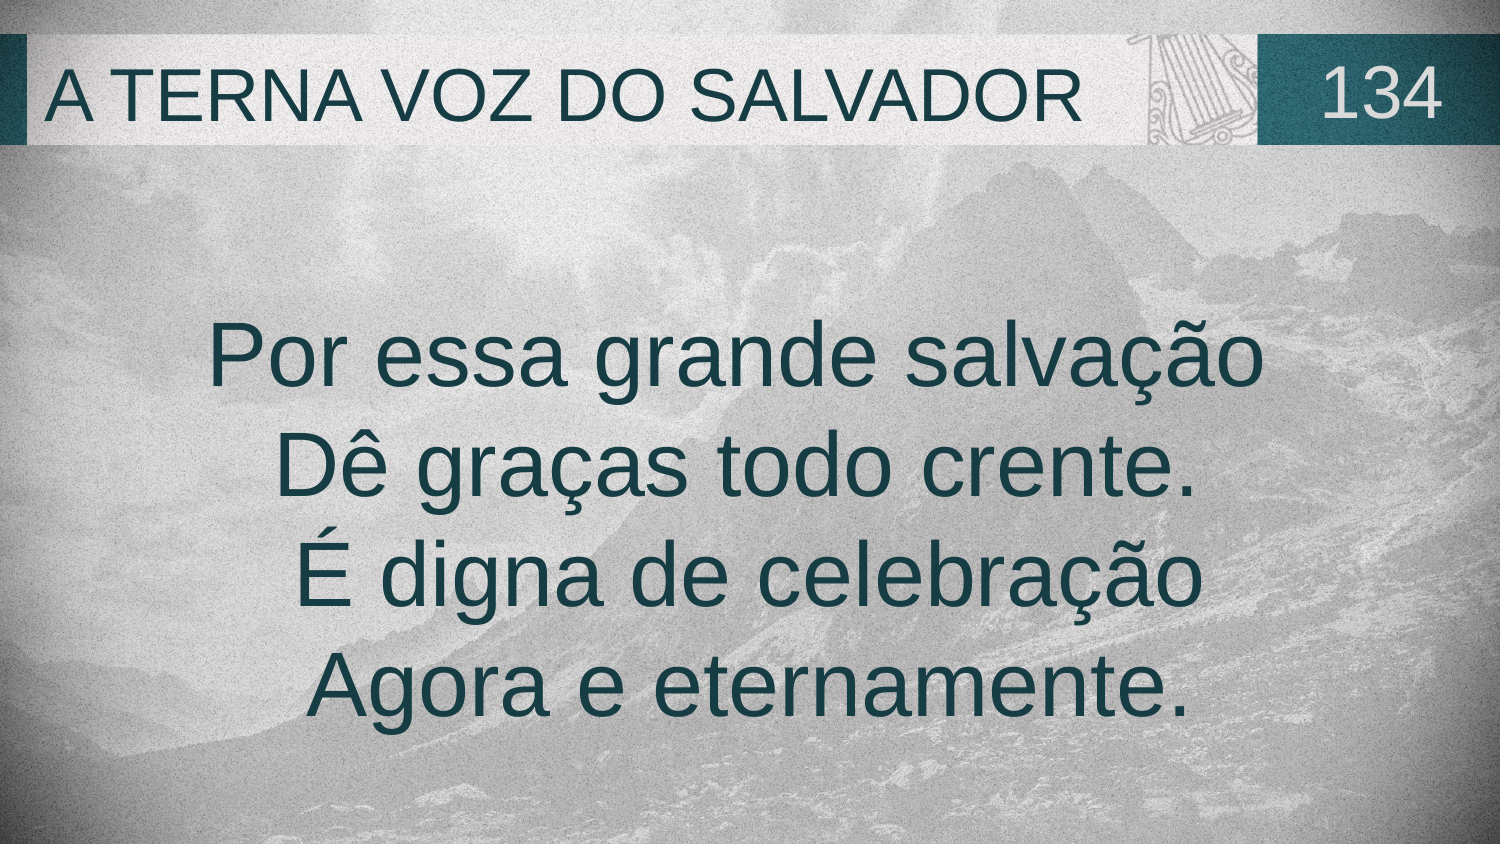

# A TERNA VOZ DO SALVADOR
134
Por essa grande salvação
Dê graças todo crente.
É digna de celebração
Agora e eternamente.